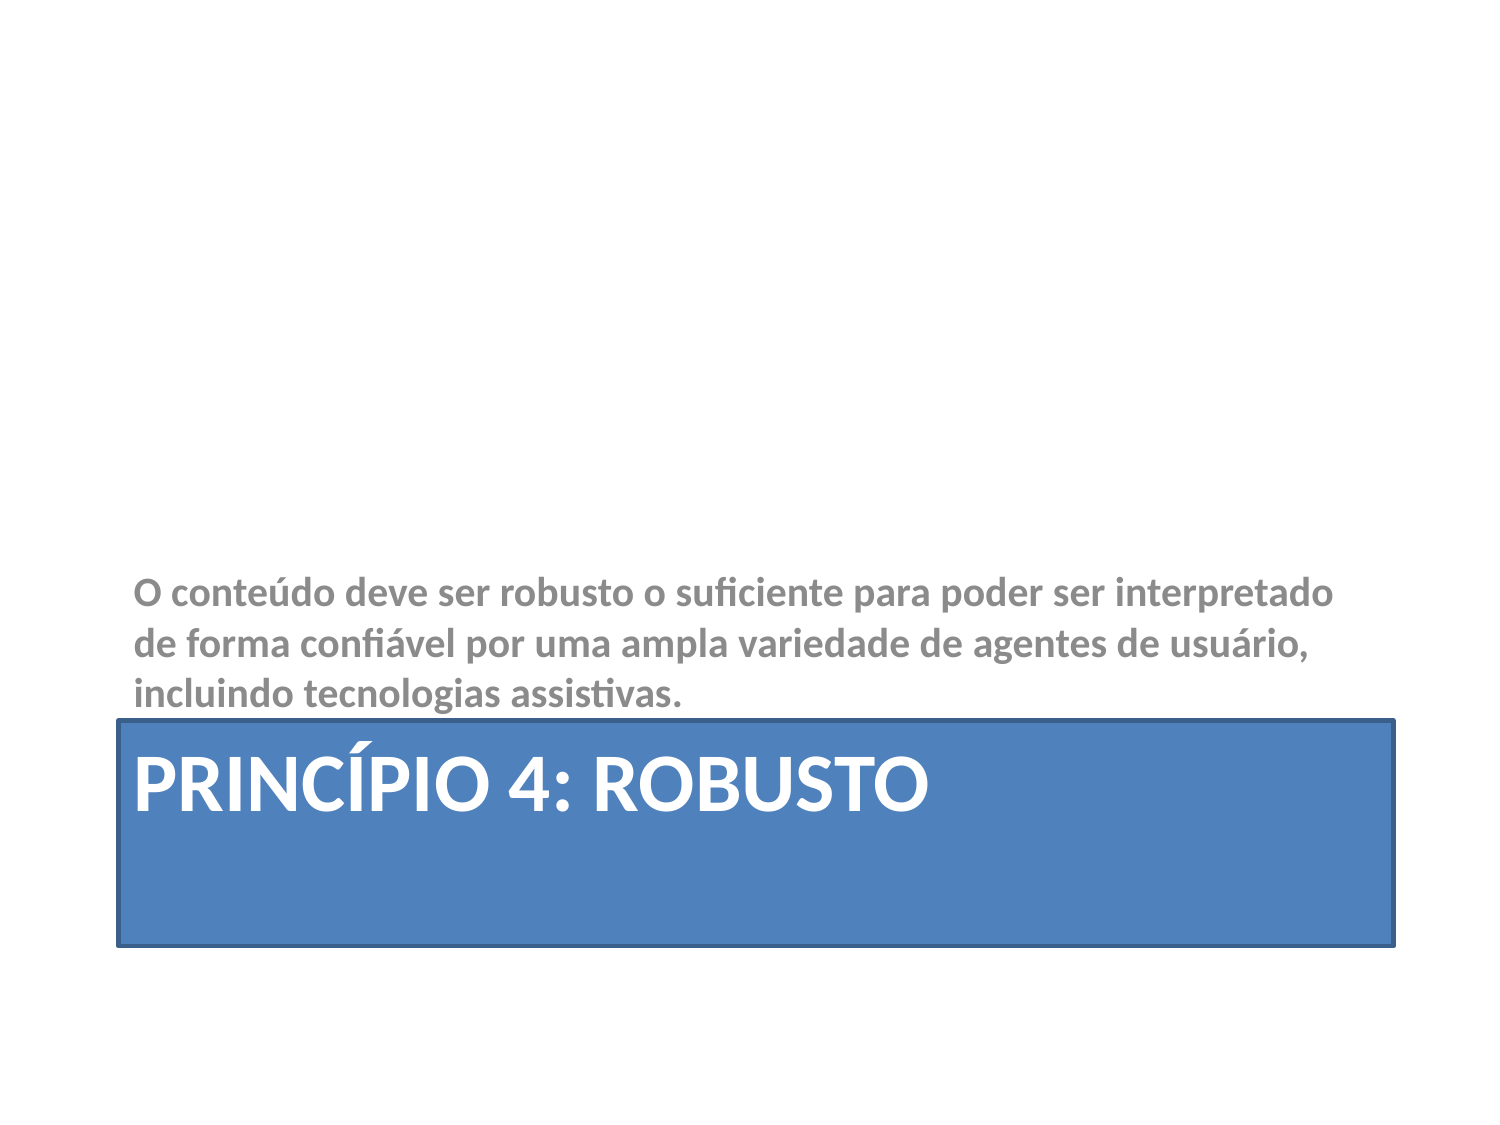

O conteúdo deve ser robusto o suficiente para poder ser interpretado de forma confiável por uma ampla variedade de agentes de usuário, incluindo tecnologias assistivas.
# Princípio 4: robusto